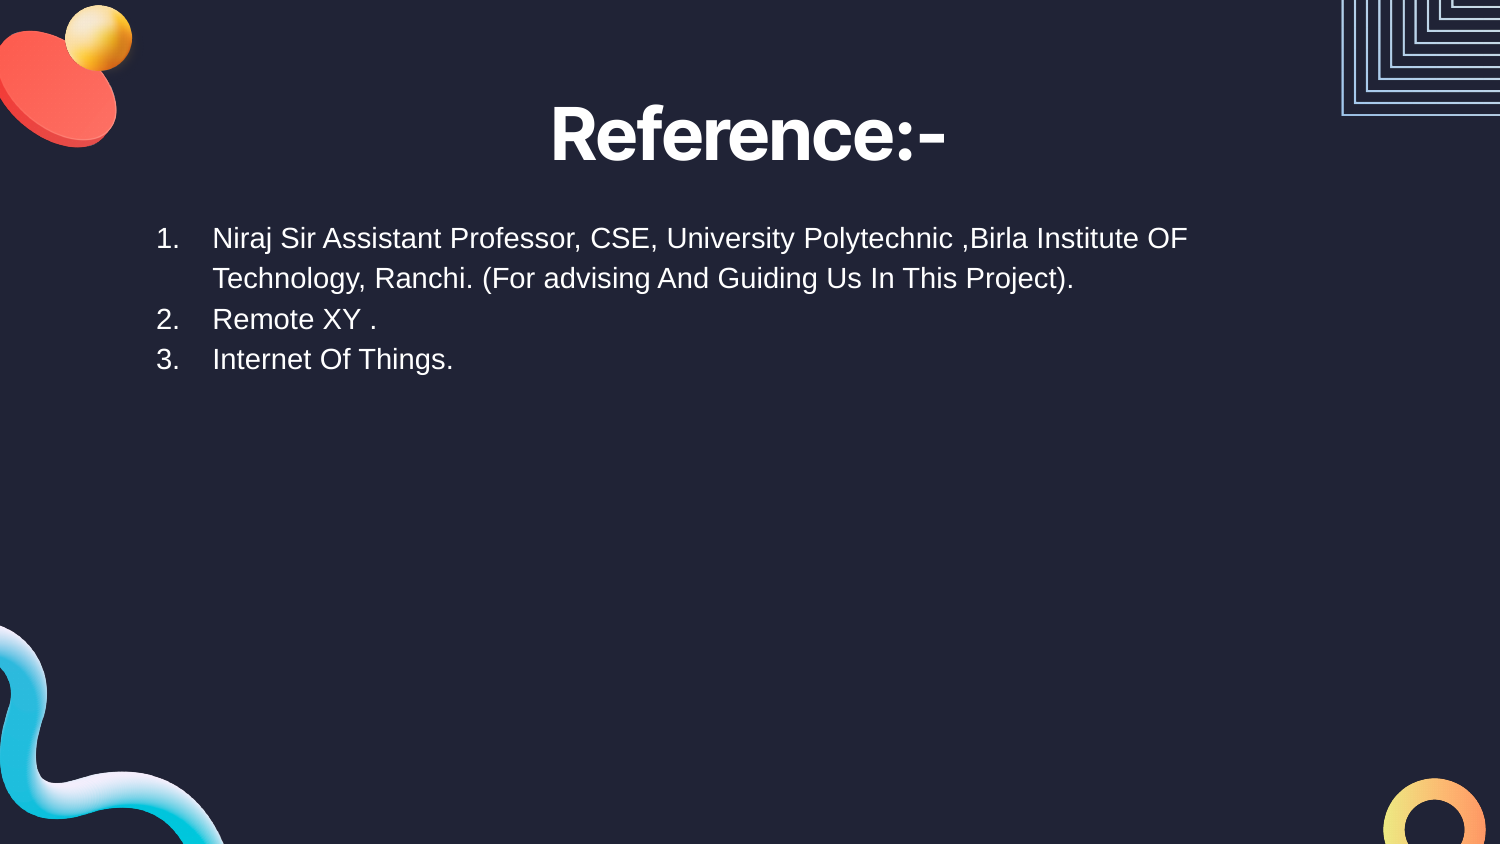

# Reference:-
Niraj Sir Assistant Professor, CSE, University Polytechnic ,Birla Institute OF   Technology, Ranchi. (For advising And Guiding Us In This Project).
Remote XY .
Internet Of Things.